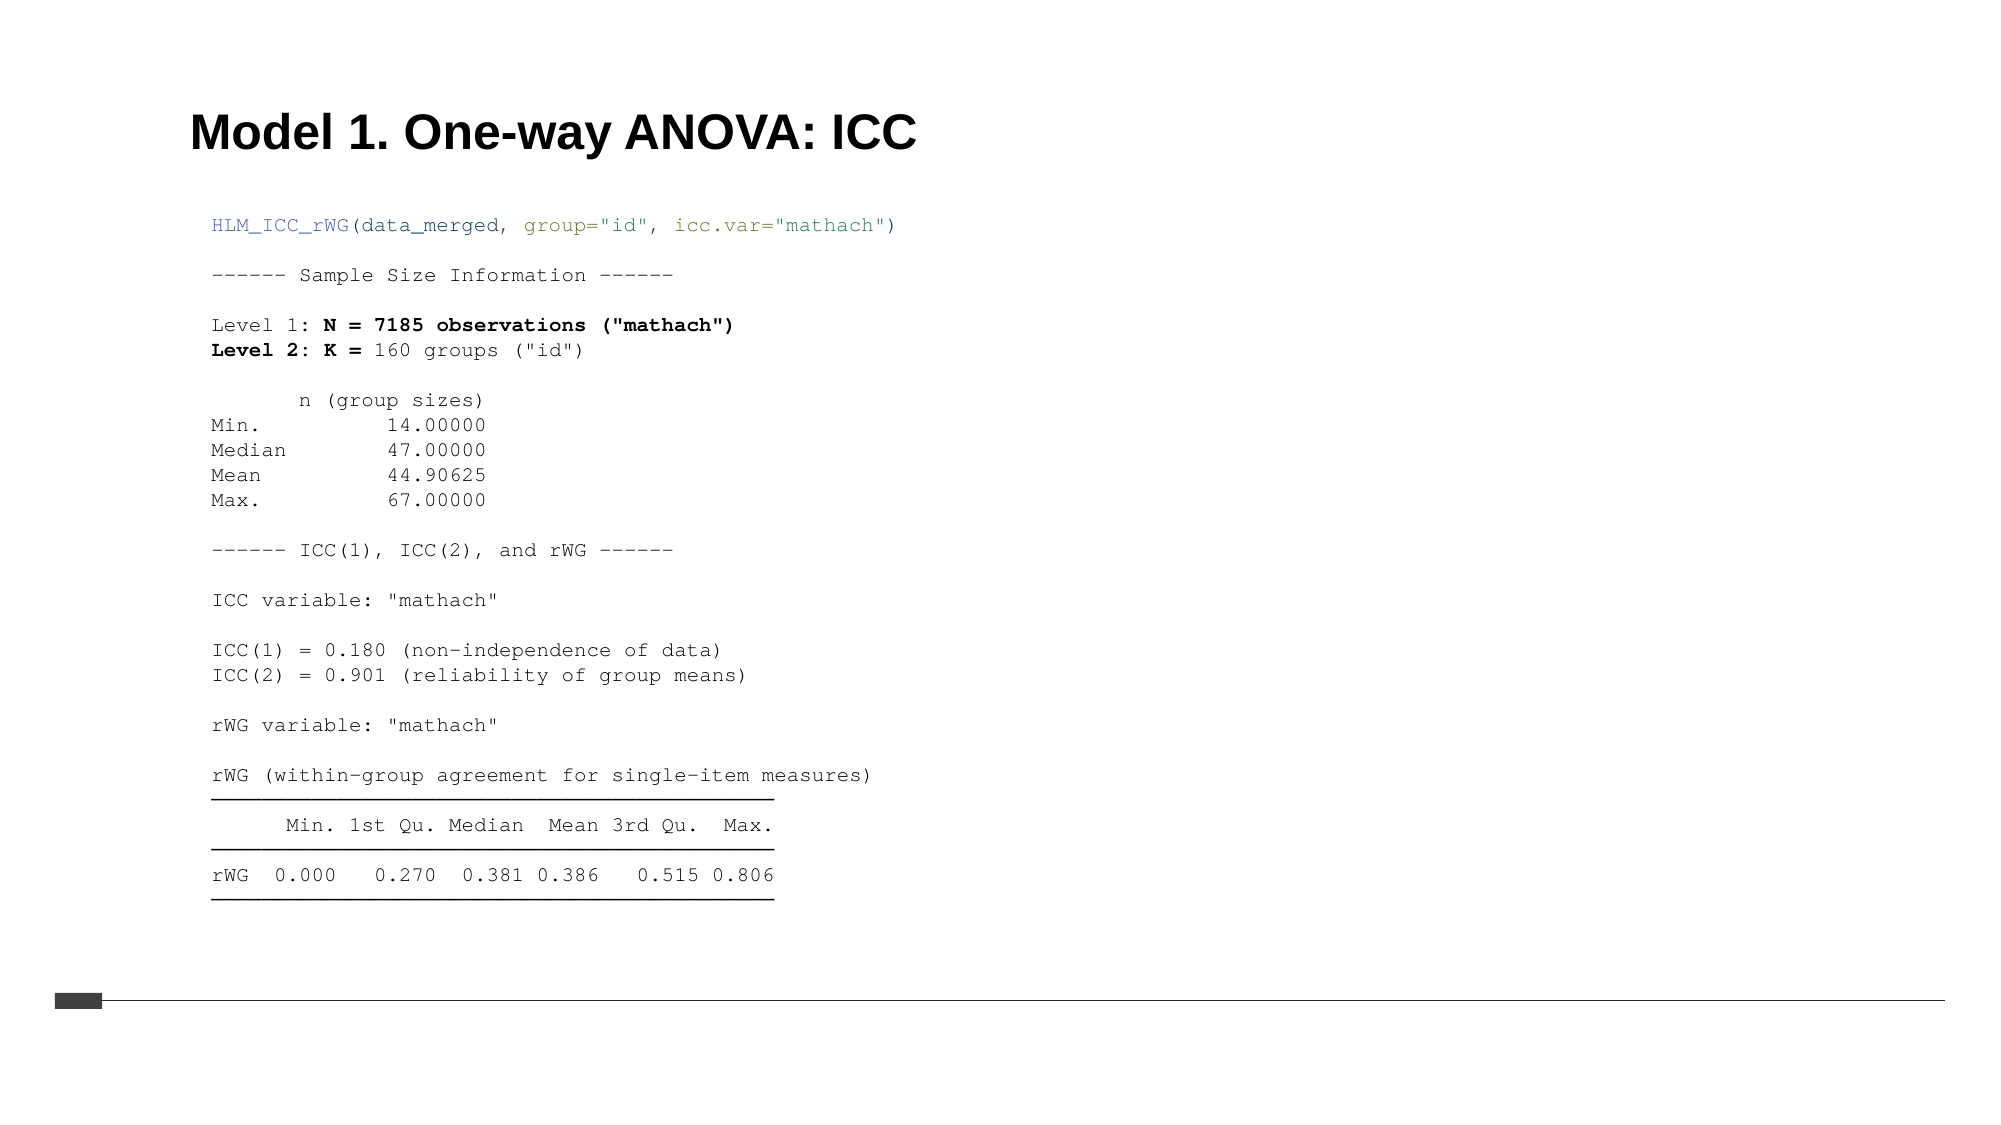

Model 1. One-way ANOVA: ICC
HLM_ICC_rWG(data_merged, group="id", icc.var="mathach")

------ Sample Size Information ------

Level 1: N = 7185 observations ("mathach")
Level 2: K = 160 groups ("id")

       n (group sizes)
Min.          14.00000
Median        47.00000
Mean          44.90625
Max.          67.00000

------ ICC(1), ICC(2), and rWG ------

ICC variable: "mathach"

ICC(1) = 0.180 (non-independence of data)
ICC(2) = 0.901 (reliability of group means)

rWG variable: "mathach"

rWG (within-group agreement for single-item measures)
─────────────────────────────────────────────
      Min. 1st Qu. Median  Mean 3rd Qu.  Max.
─────────────────────────────────────────────
rWG  0.000   0.270  0.381 0.386   0.515 0.806
─────────────────────────────────────────────